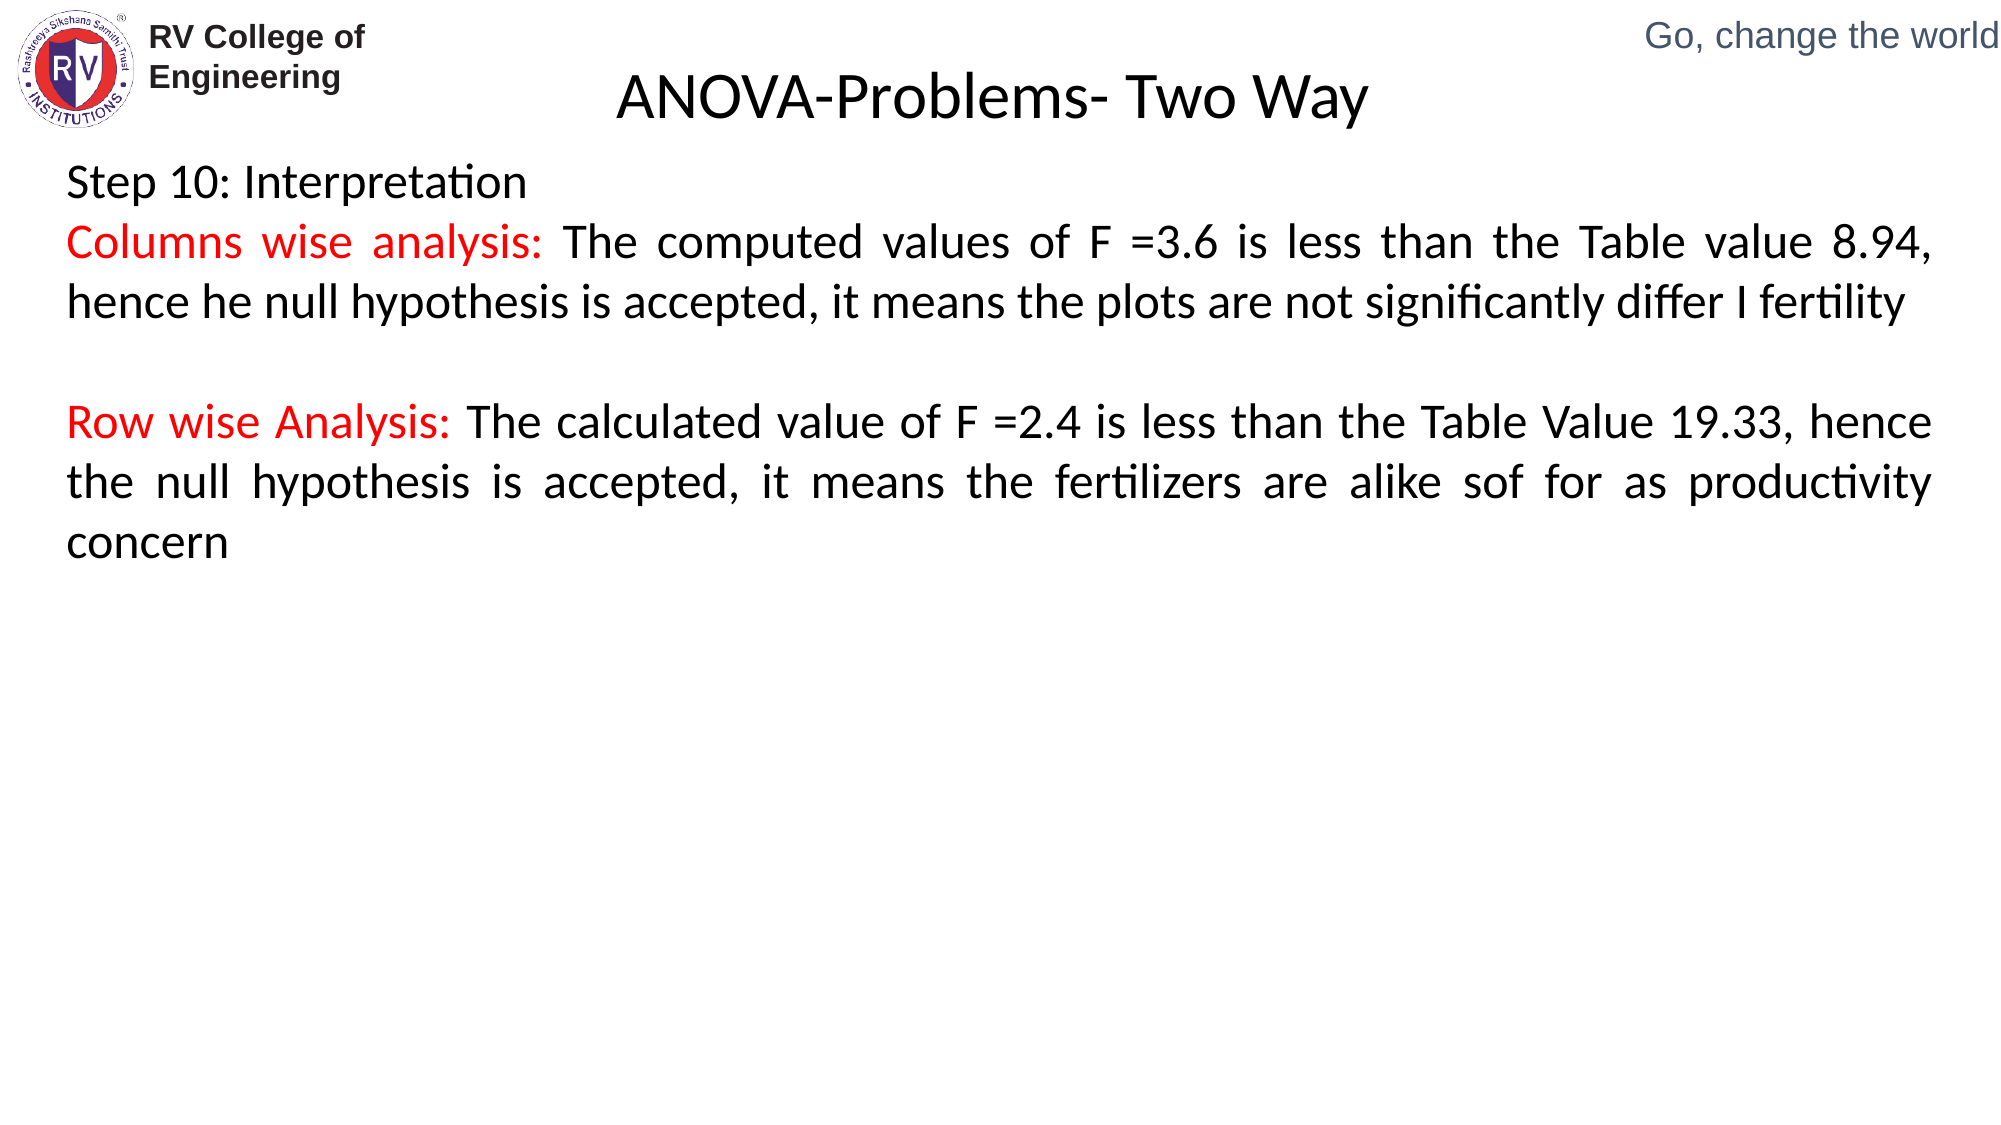

ANOVA-Problems- Two Way
Step 10: Interpretation
Columns wise analysis: The computed values of F =3.6 is less than the Table value 8.94, hence he null hypothesis is accepted, it means the plots are not significantly differ I fertility

Row wise Analysis: The calculated value of F =2.4 is less than the Table Value 19.33, hence the null hypothesis is accepted, it means the fertilizers are alike sof for as productivity concern